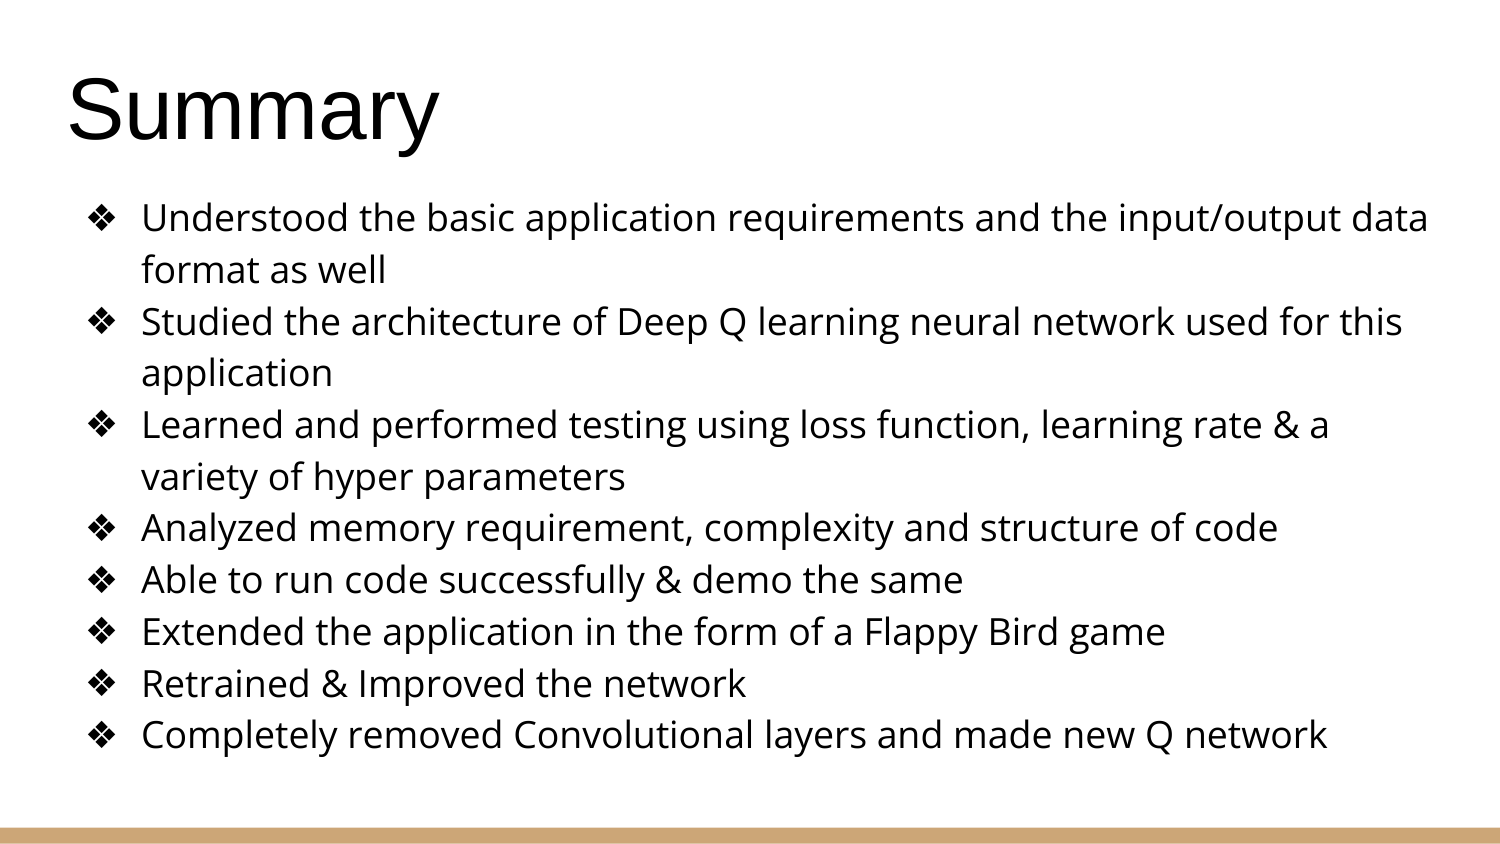

# Summary
Understood the basic application requirements and the input/output data format as well
Studied the architecture of Deep Q learning neural network used for this application
Learned and performed testing using loss function, learning rate & a variety of hyper parameters
Analyzed memory requirement, complexity and structure of code
Able to run code successfully & demo the same
Extended the application in the form of a Flappy Bird game
Retrained & Improved the network
Completely removed Convolutional layers and made new Q network